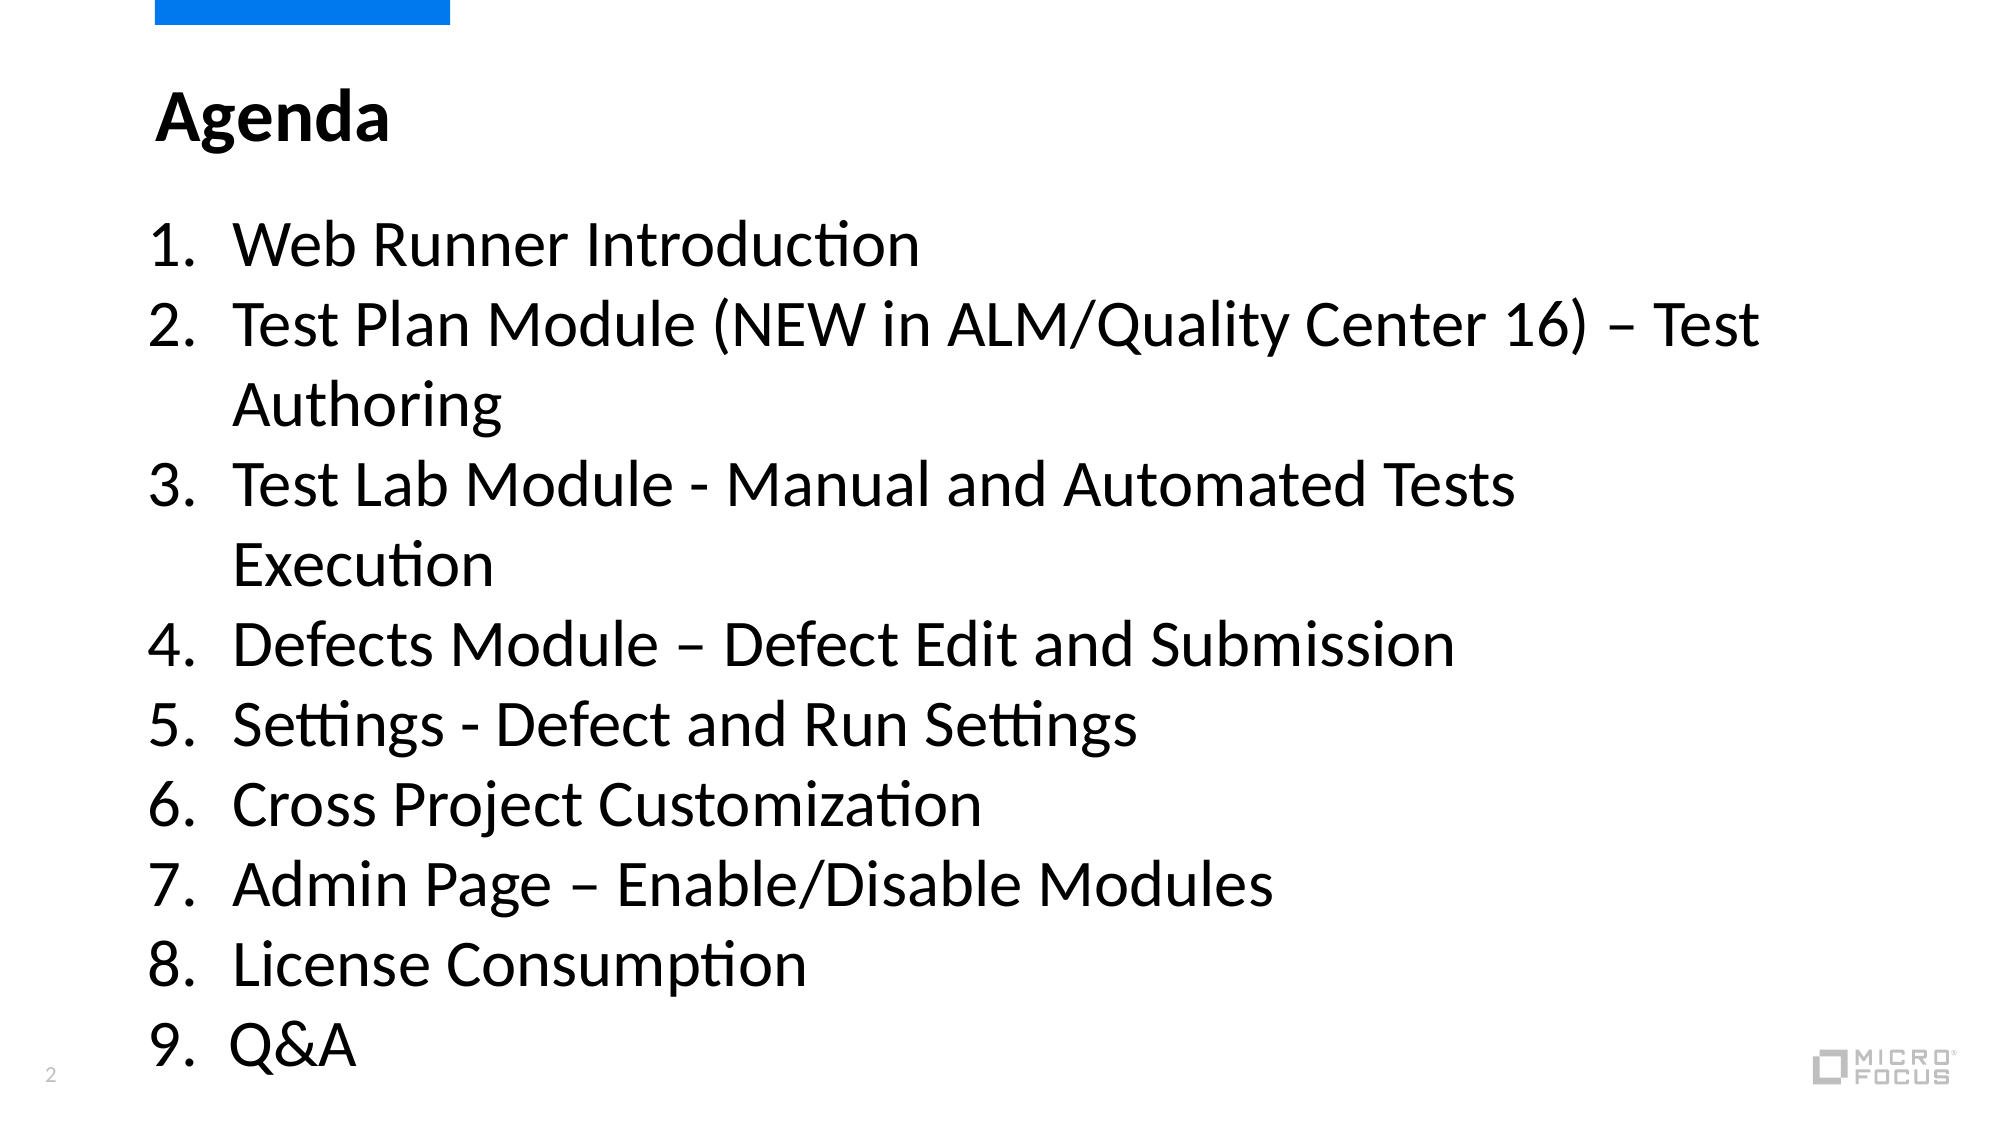

Agenda
Web Runner Introduction
Test Plan Module (NEW in ALM/Quality Center 16) – Test Authoring
Test Lab Module - Manual and Automated Tests Execution
Defects Module – Defect Edit and Submission
Settings - Defect and Run Settings
Cross Project Customization
Admin Page – Enable/Disable Modules
License Consumption
9.  Q&A
#
2